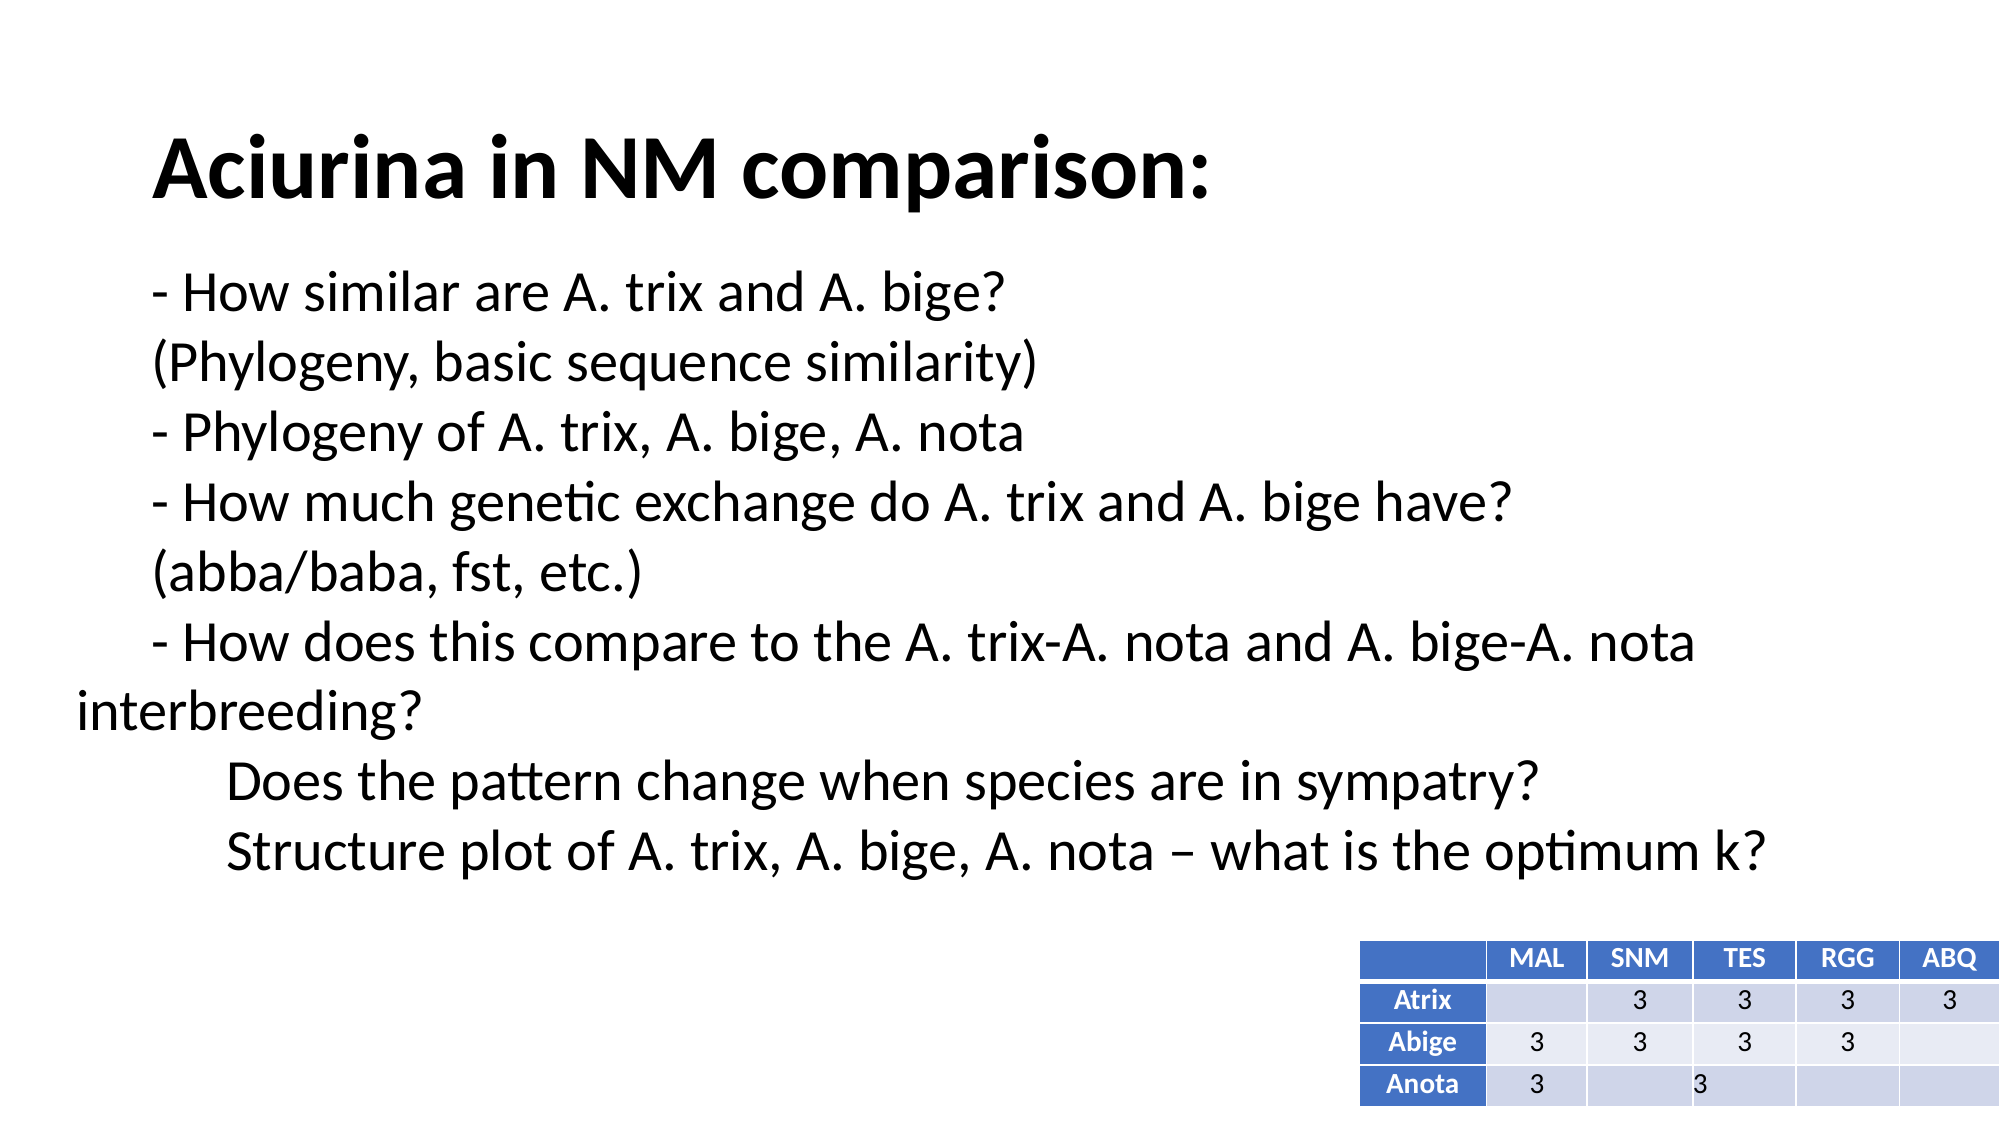

# Aciurina in NM comparison:
- How similar are A. trix and A. bige?
(Phylogeny, basic sequence similarity)
- Phylogeny of A. trix, A. bige, A. nota
- How much genetic exchange do A. trix and A. bige have?
(abba/baba, fst, etc.)
- How does this compare to the A. trix-A. nota and A. bige-A. nota interbreeding?
	Does the pattern change when species are in sympatry?
	Structure plot of A. trix, A. bige, A. nota – what is the optimum k?
|  | MAL | SNM | TES | RGG | ABQ |
| --- | --- | --- | --- | --- | --- |
| Atrix |  | 3 | 3 | 3 | 3 |
| Abige | 3 | 3 | 3 | 3 |  |
| Anota | 3 |  | 3 |  |  |